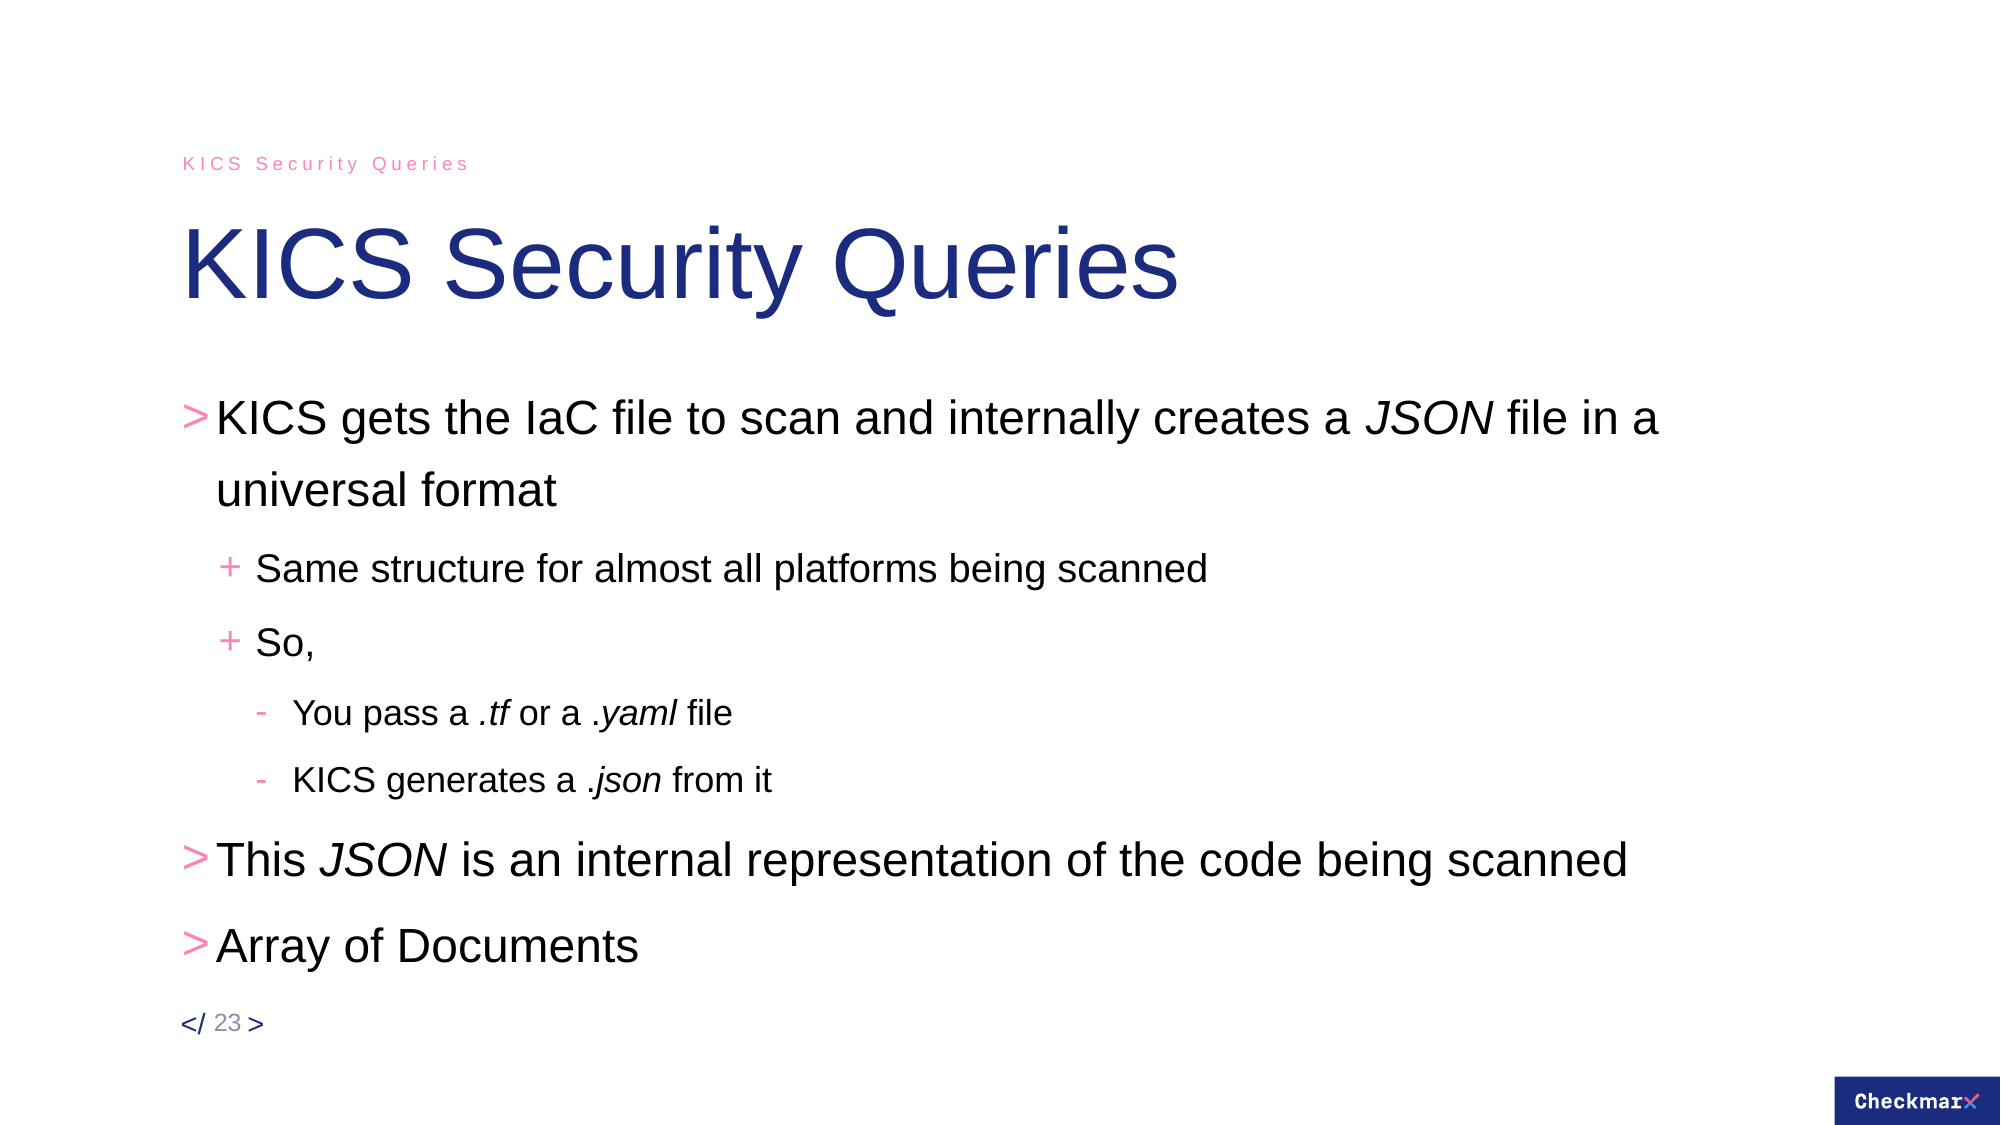

KICS Security Queries
# KICS Security Queries
KICS gets the IaC file to scan and internally creates a JSON file in a universal format
Same structure for almost all platforms being scanned
So,
You pass a .tf or a .yaml file
KICS generates a .json from it
This JSON is an internal representation of the code being scanned
Array of Documents
23